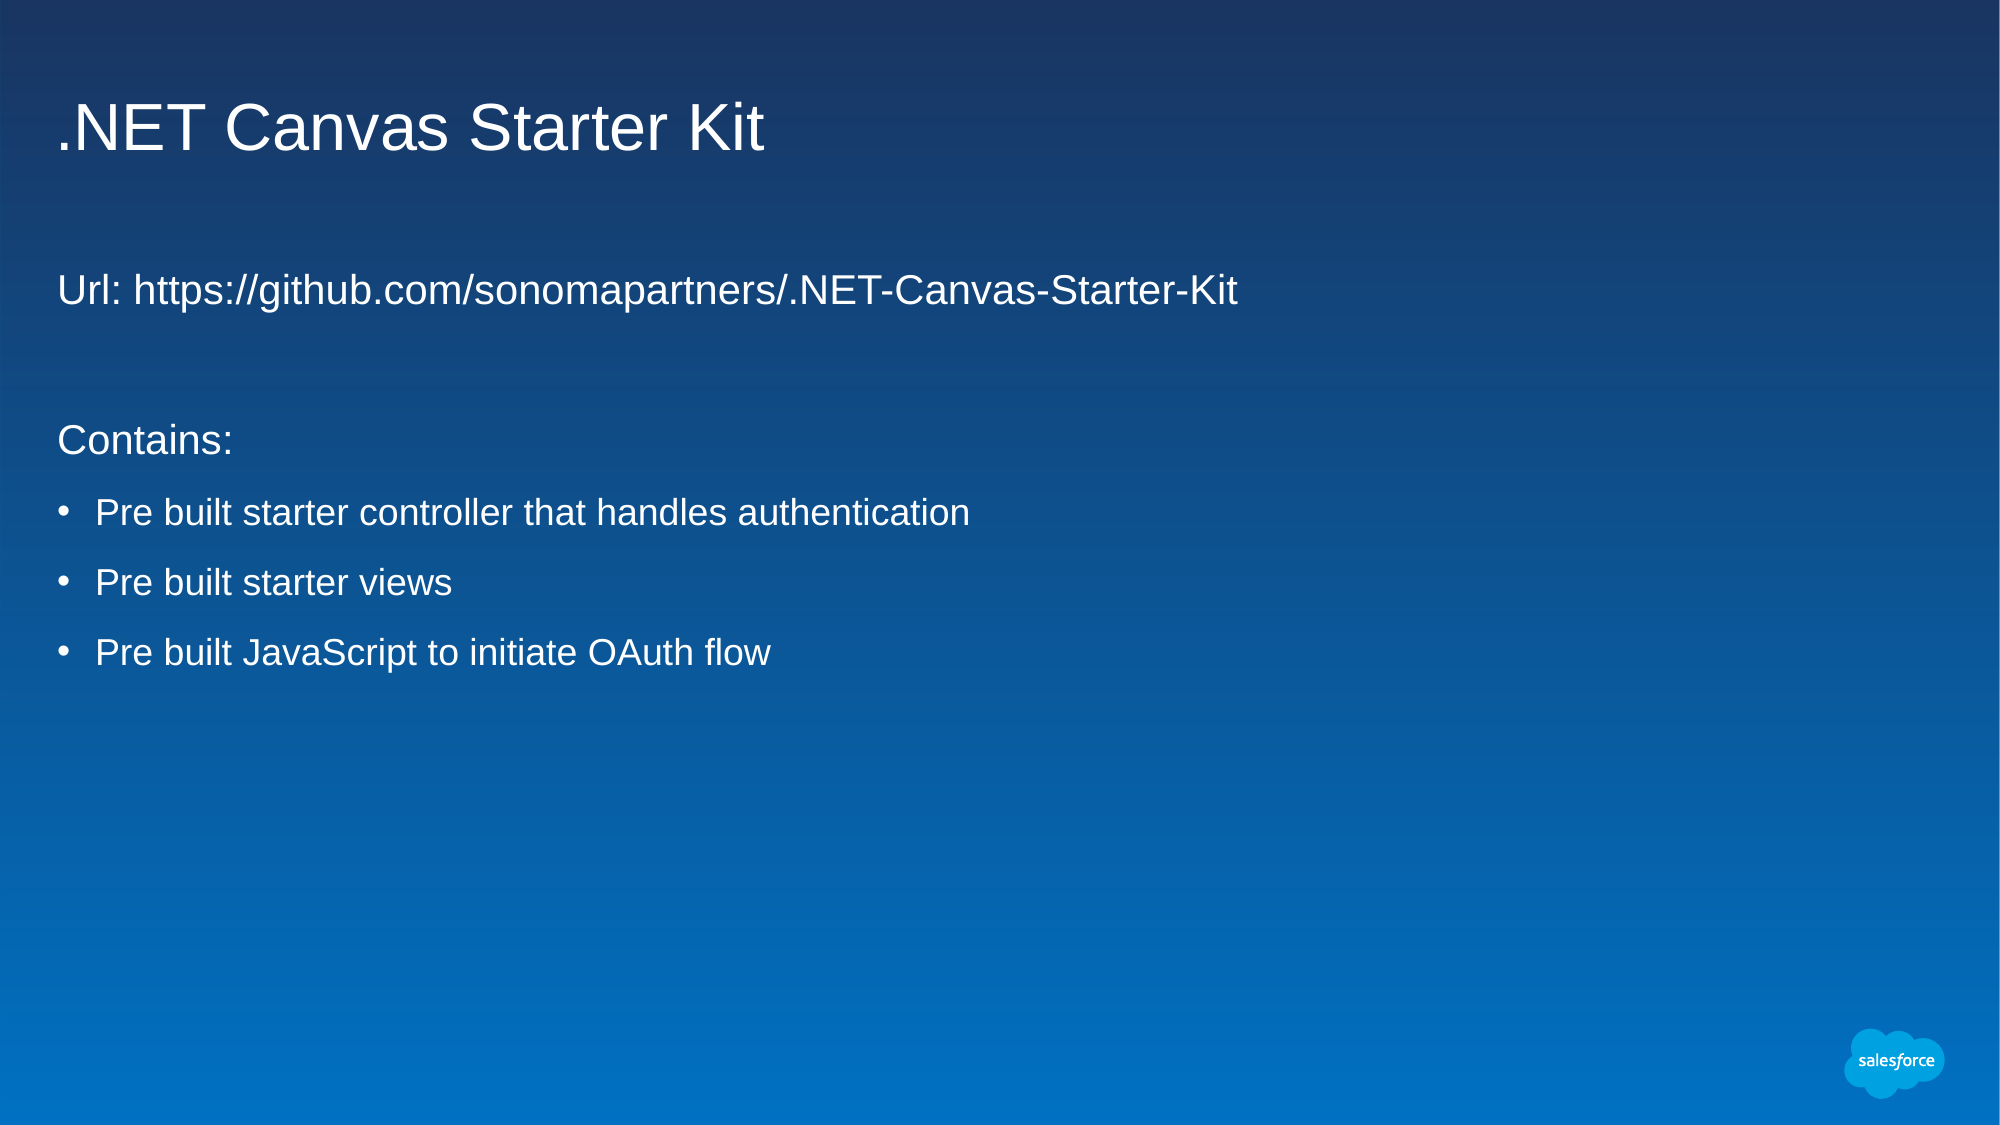

# .NET Canvas Starter Kit
Url: https://github.com/sonomapartners/.NET-Canvas-Starter-Kit

Contains:
Pre built starter controller that handles authentication
Pre built starter views
Pre built JavaScript to initiate OAuth flow